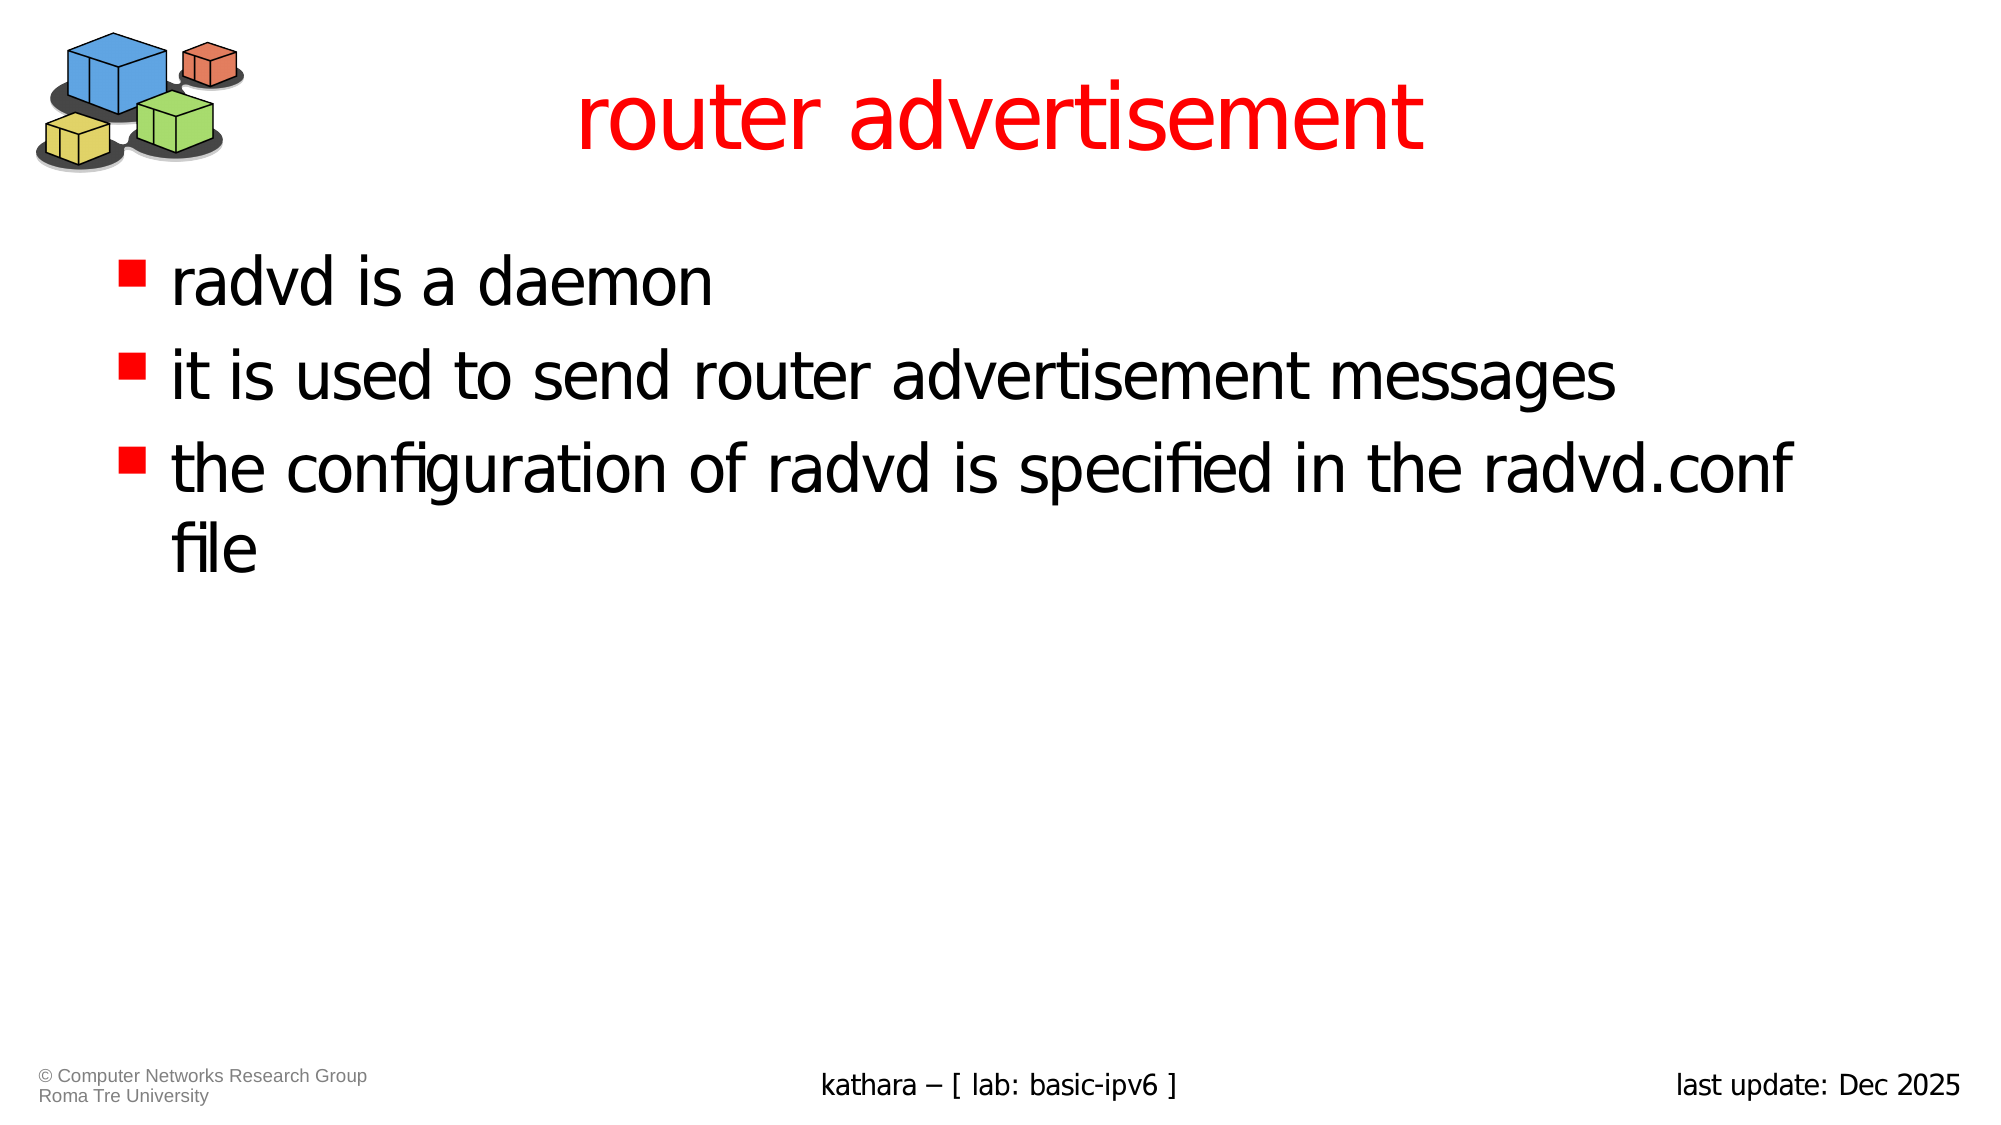

# router advertisement
radvd is a daemon
it is used to send router advertisement messages
the configuration of radvd is specified in the radvd.conf file
kathara – [ lab: basic-ipv6 ]
last update: Dec 2025